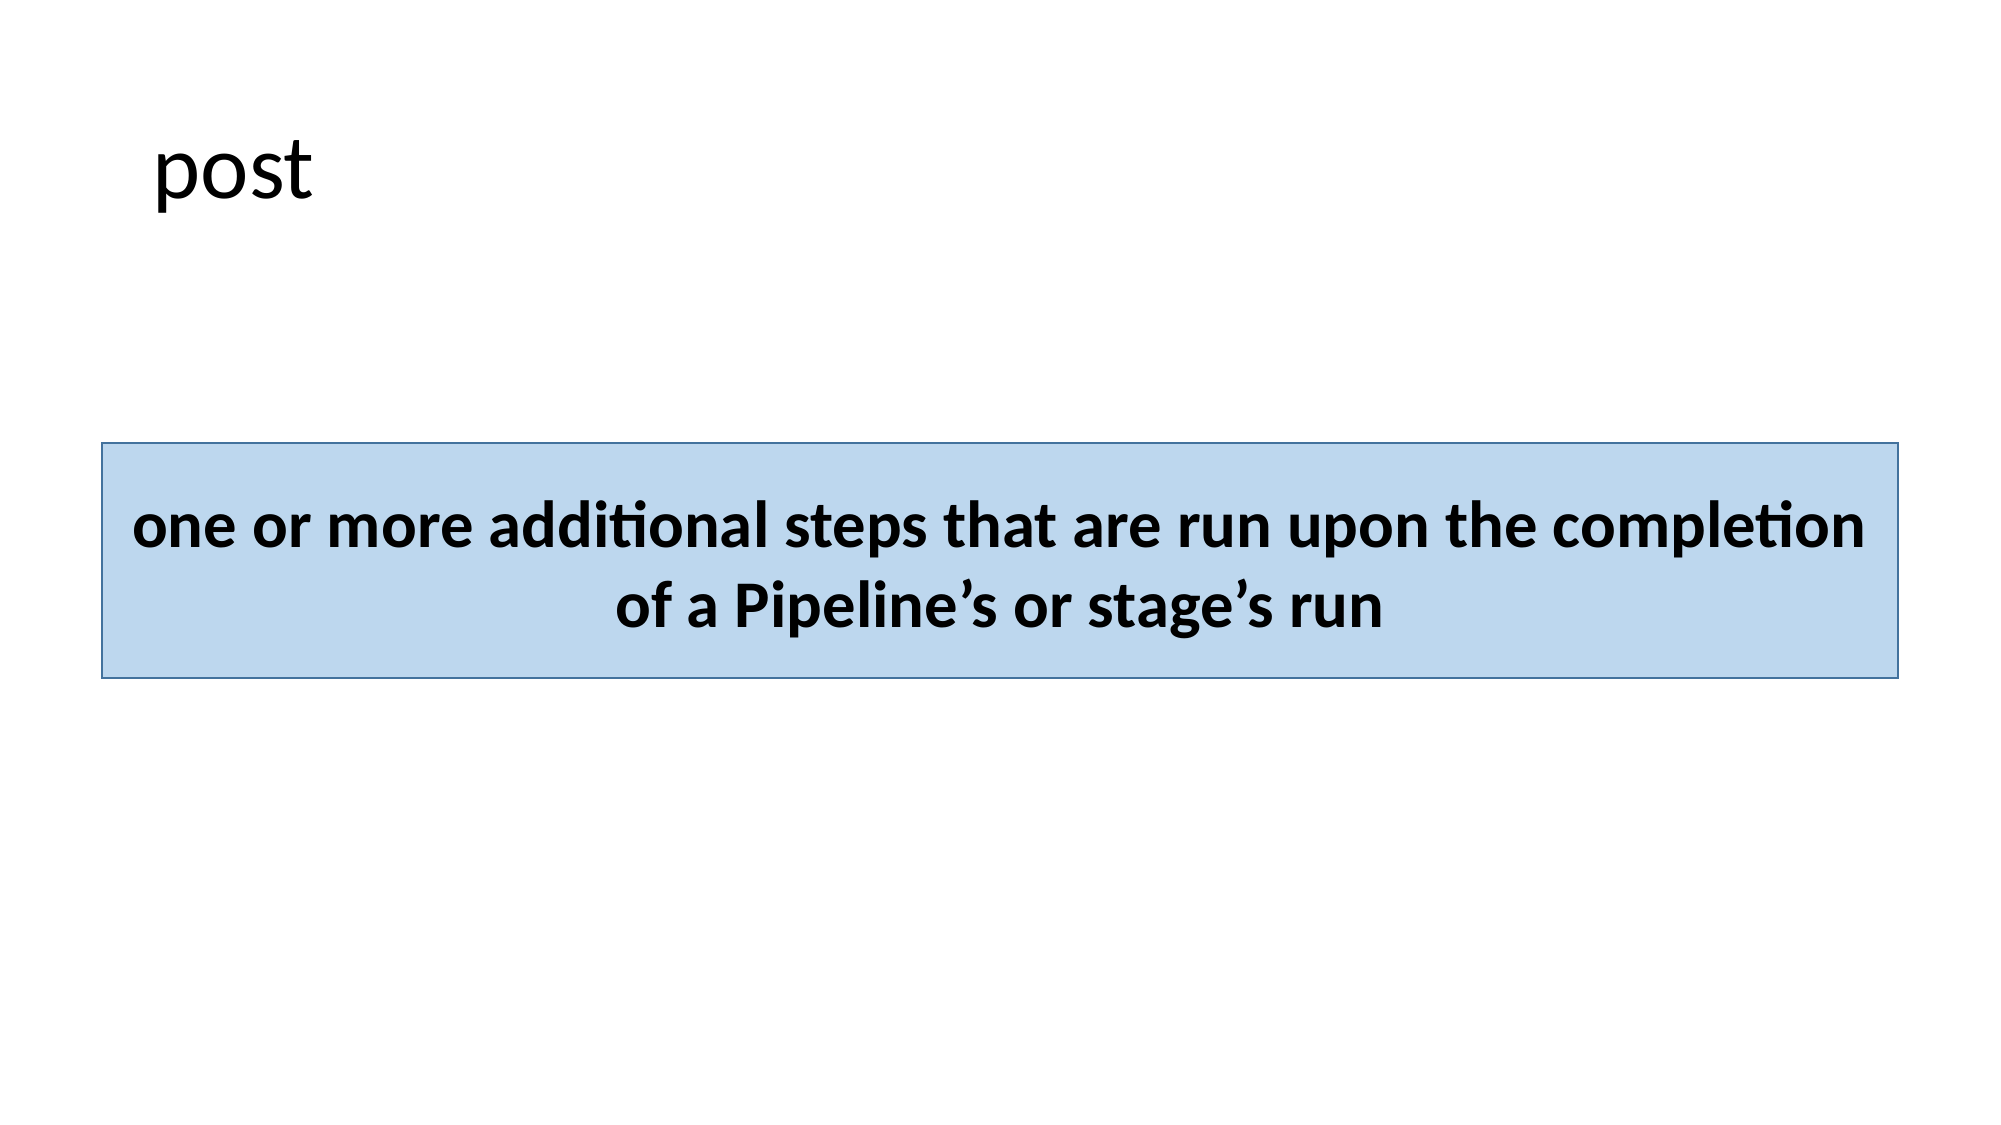

# post
one or more additional steps that are run upon the completion of a Pipeline’s or stage’s run